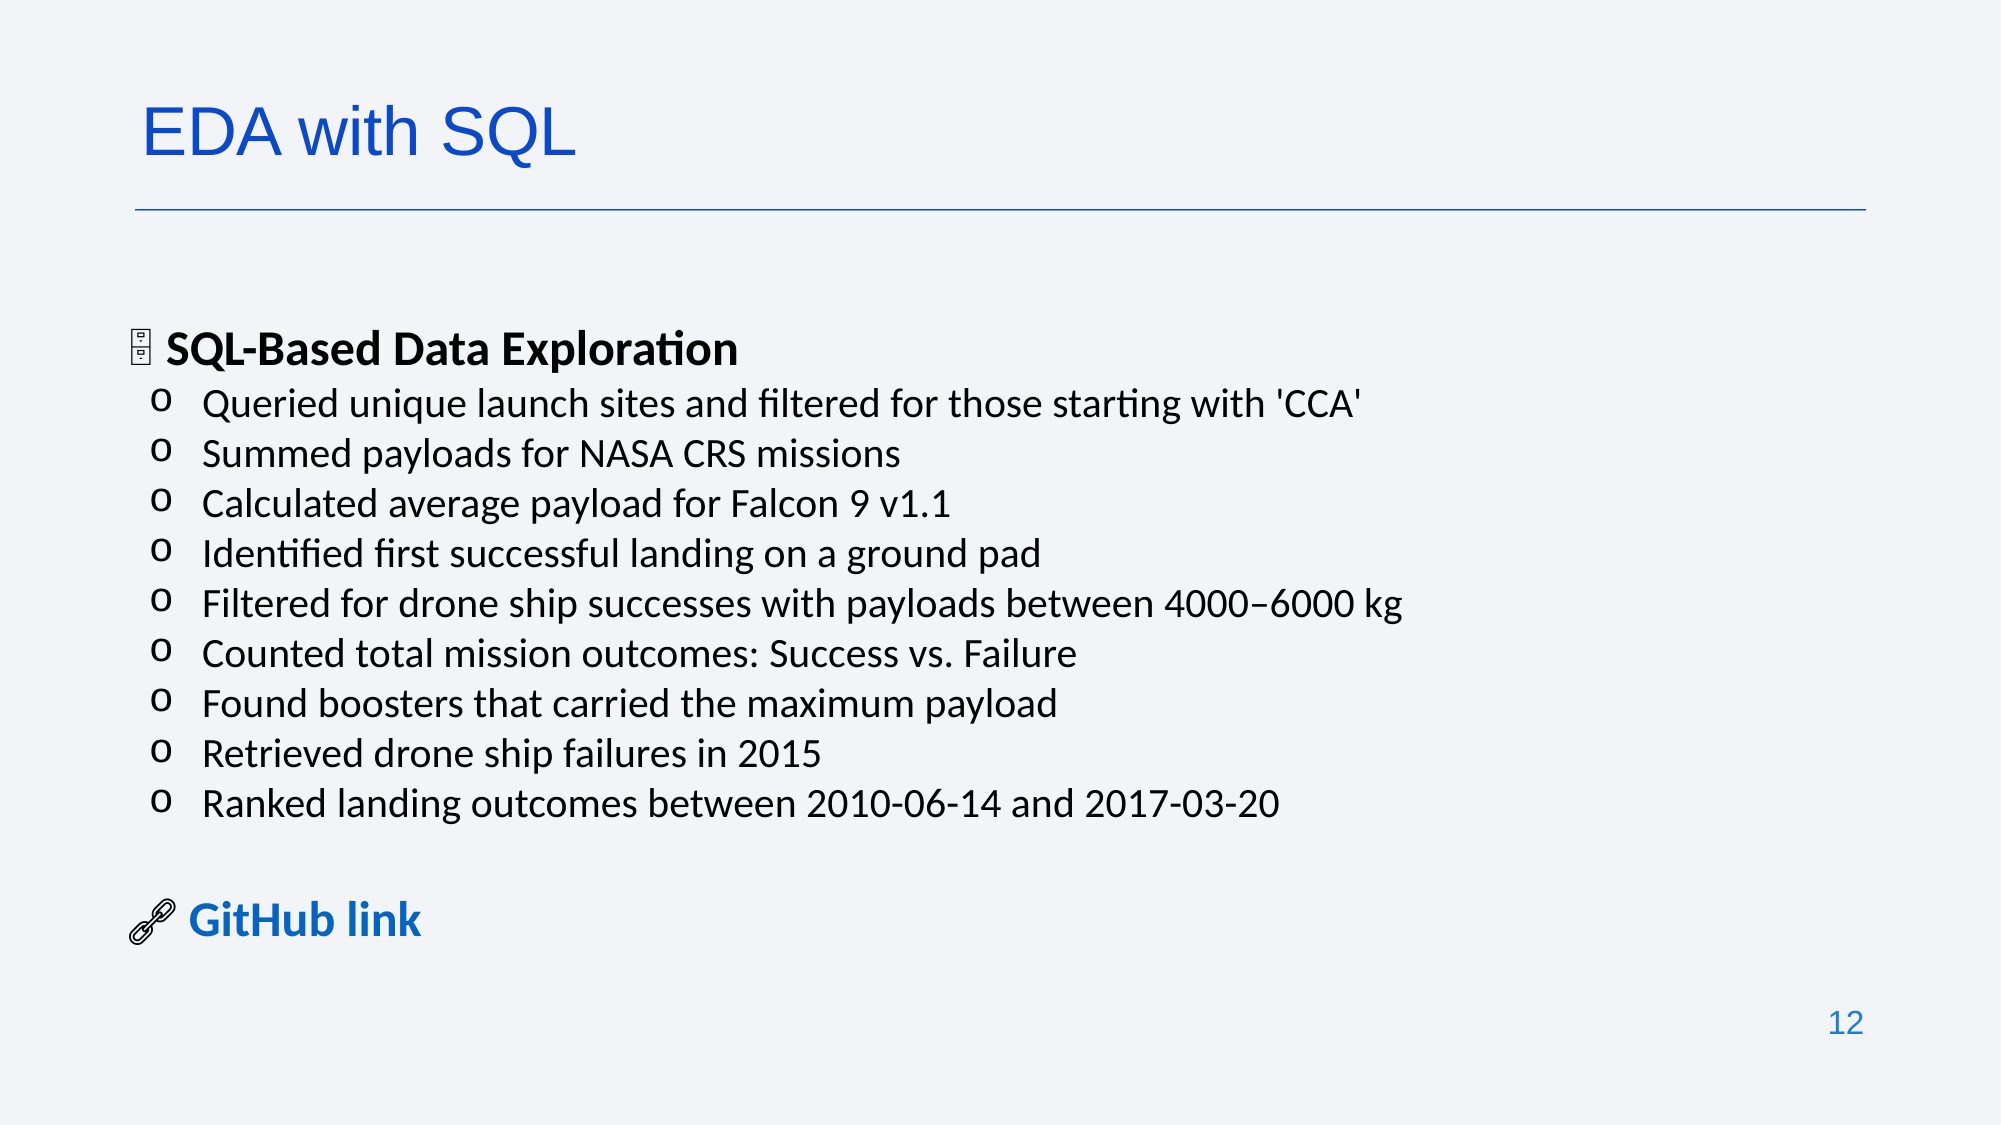

EDA with SQL
🗄️ SQL-Based Data Exploration
Queried unique launch sites and filtered for those starting with 'CCA'
Summed payloads for NASA CRS missions
Calculated average payload for Falcon 9 v1.1
Identified first successful landing on a ground pad
Filtered for drone ship successes with payloads between 4000–6000 kg
Counted total mission outcomes: Success vs. Failure
Found boosters that carried the maximum payload
Retrieved drone ship failures in 2015
Ranked landing outcomes between 2010-06-14 and 2017-03-20

🔗 GitHub link
12